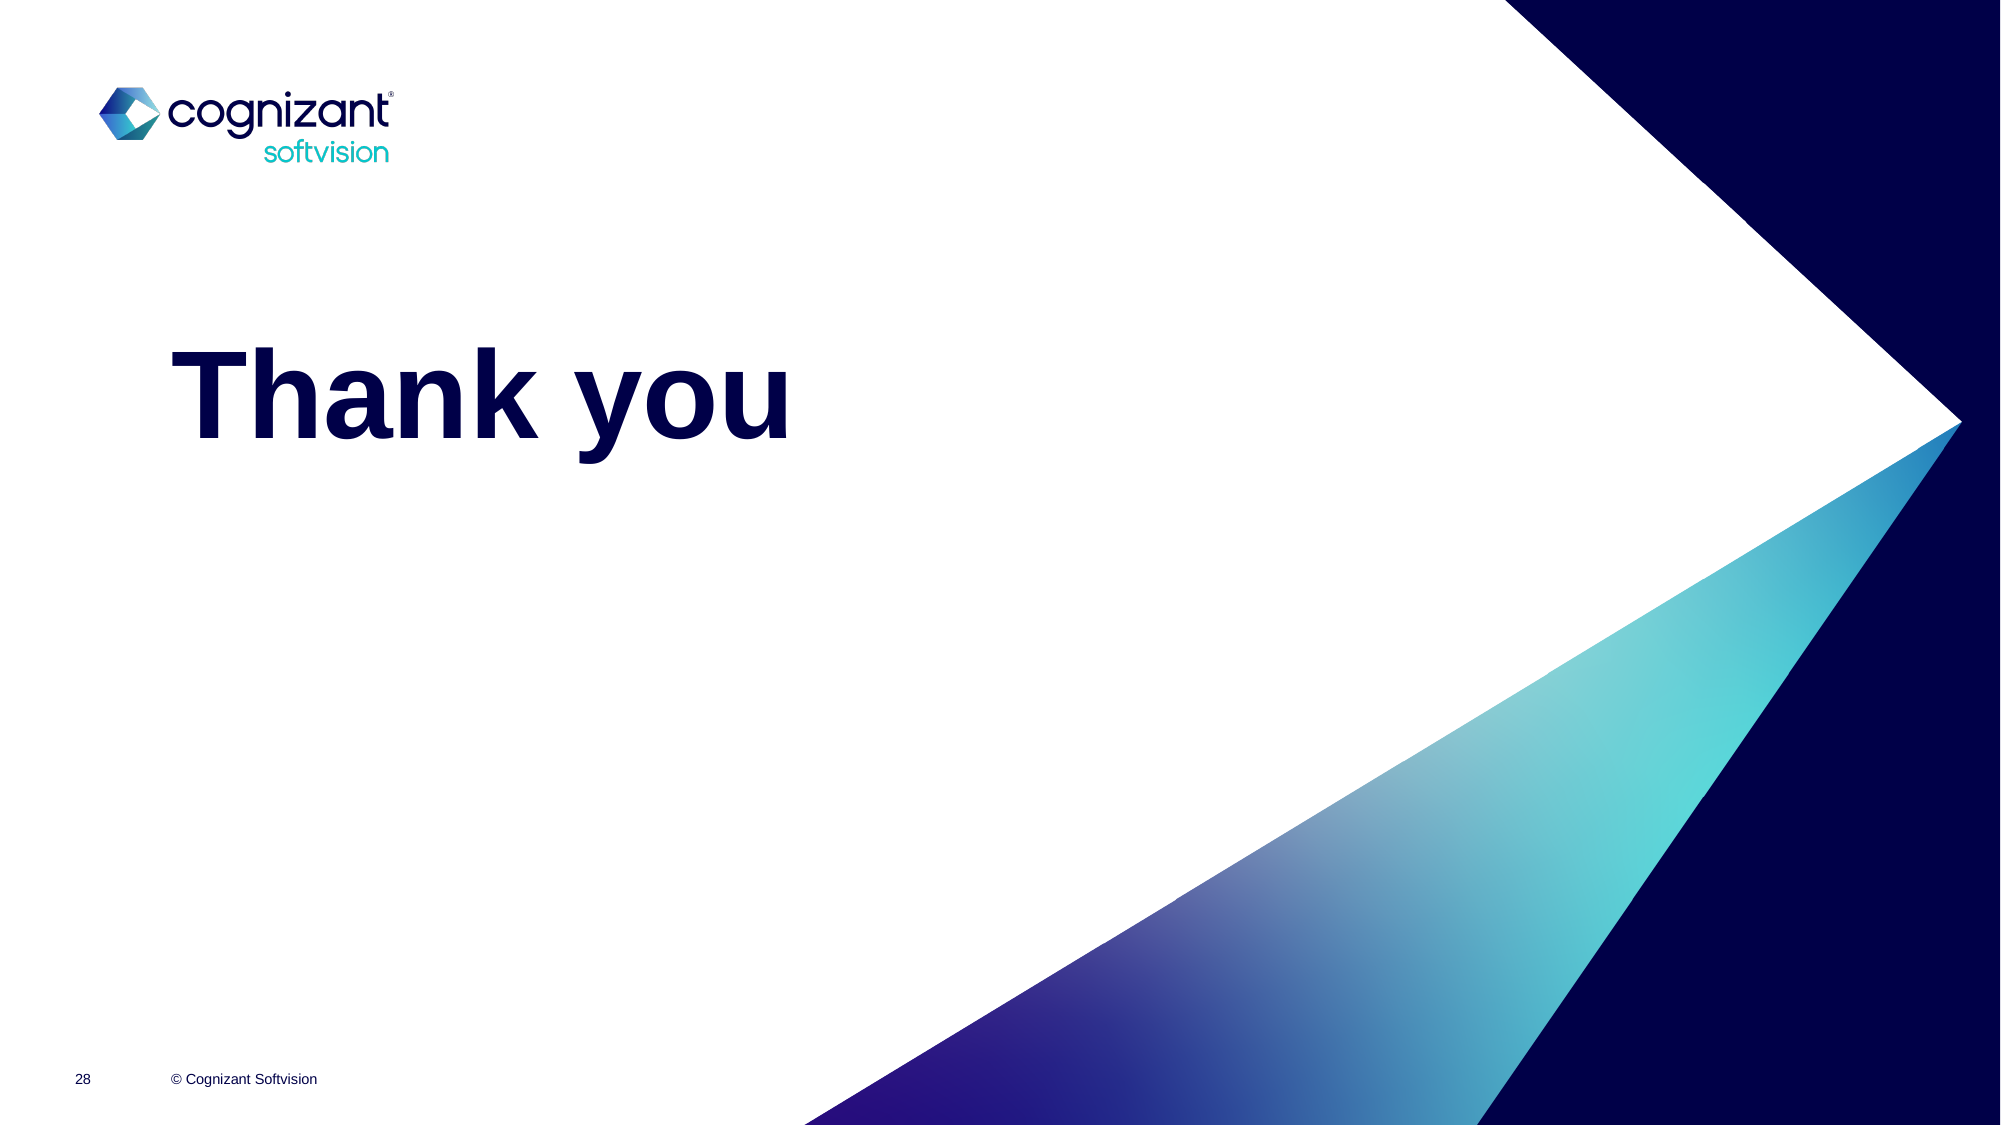

# Thank you

© Cognizant Softvision
28